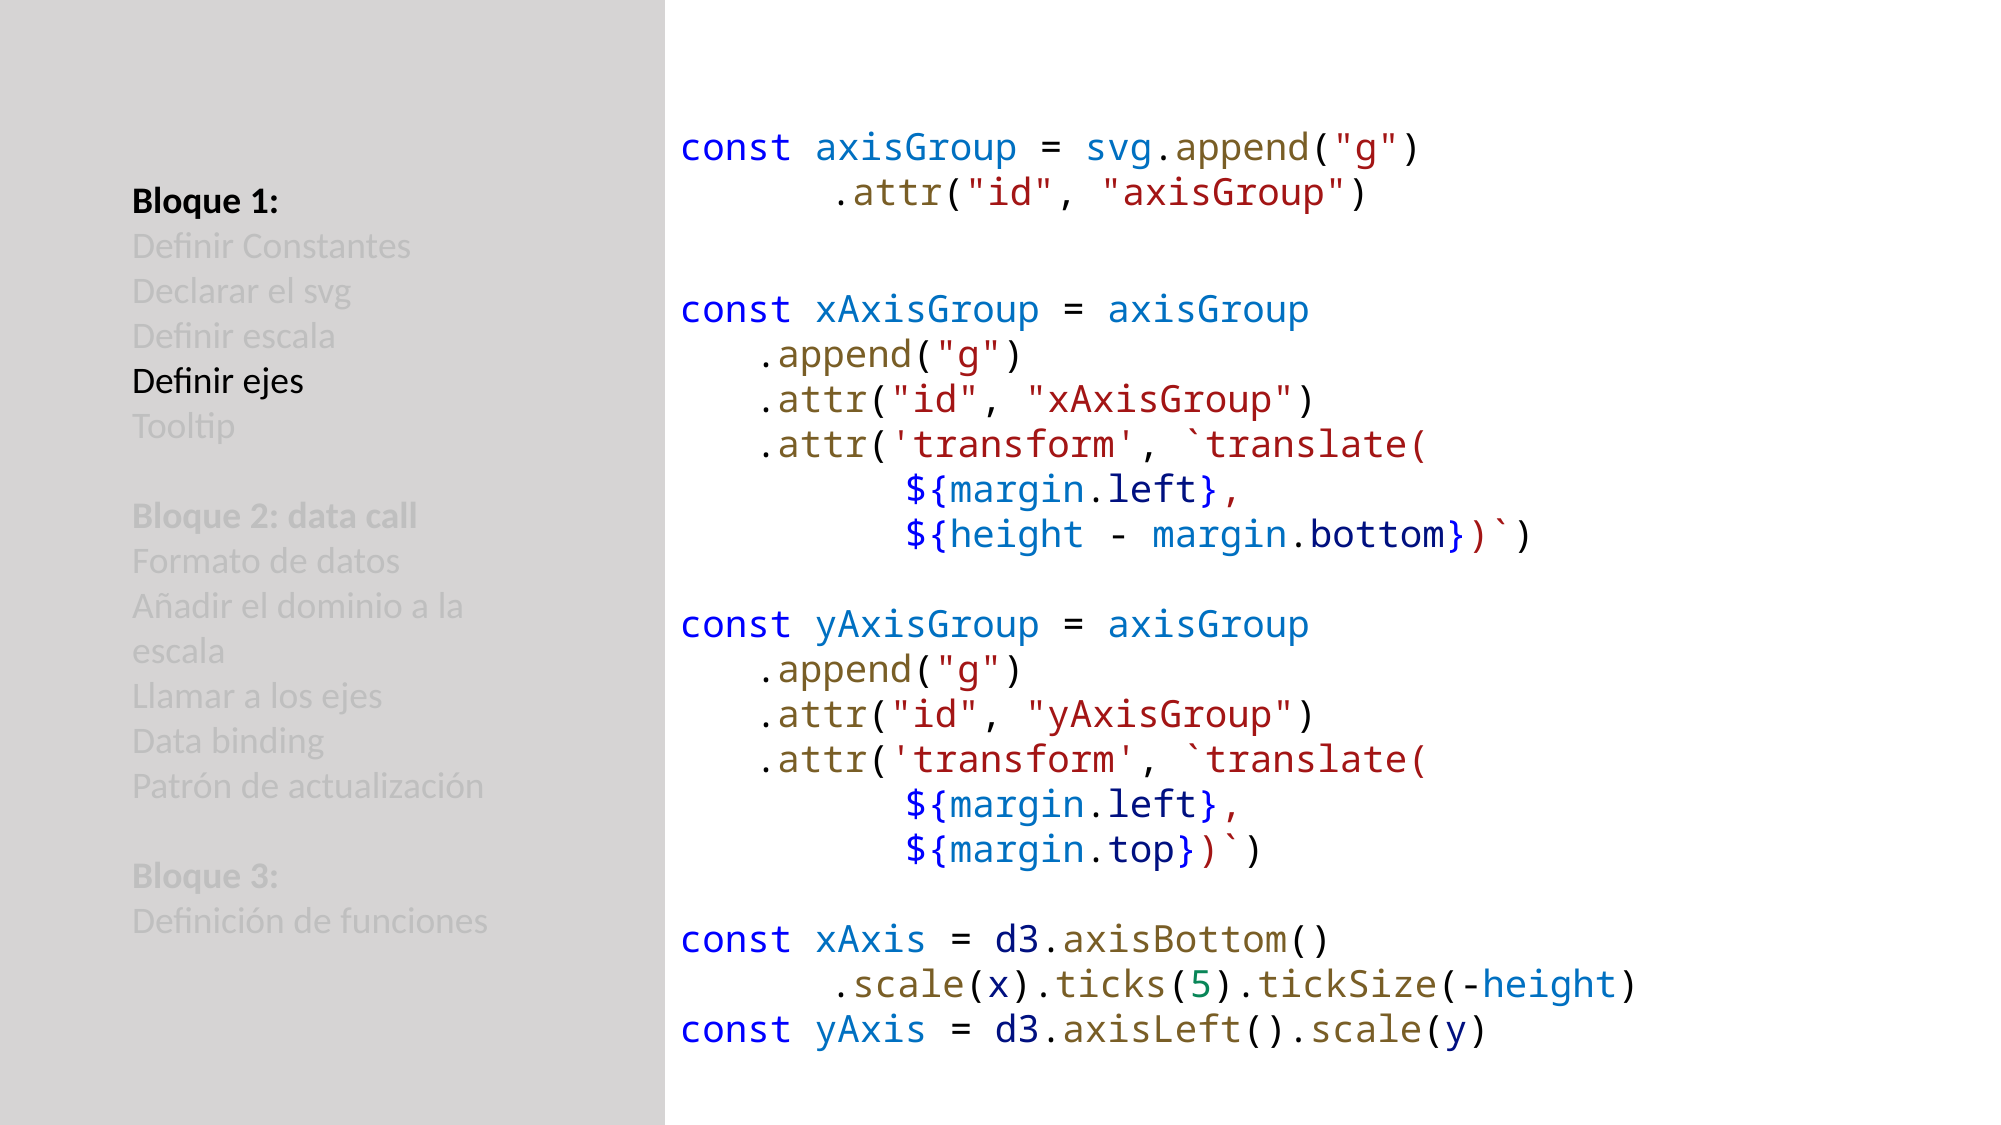

const axisGroup = svg.append("g")
	.attr("id", "axisGroup")
Bloque 1:
Definir Constantes
Declarar el svg
Definir escala
Definir ejes
Tooltip

Bloque 2: data call
Formato de datos
Añadir el dominio a la escala
Llamar a los ejes
Data binding
Patrón de actualización

Bloque 3:
Definición de funciones

const xAxisGroup = axisGroup
.append("g")
.attr("id", "xAxisGroup")
.attr('transform', `translate(
	${margin.left},
	${height - margin.bottom})`)

const yAxisGroup = axisGroup
.append("g")
.attr("id", "yAxisGroup")
.attr('transform', `translate(
	${margin.left},
	${margin.top})`)
const xAxis = d3.axisBottom()
	.scale(x).ticks(5).tickSize(-height)
const yAxis = d3.axisLeft().scale(y)